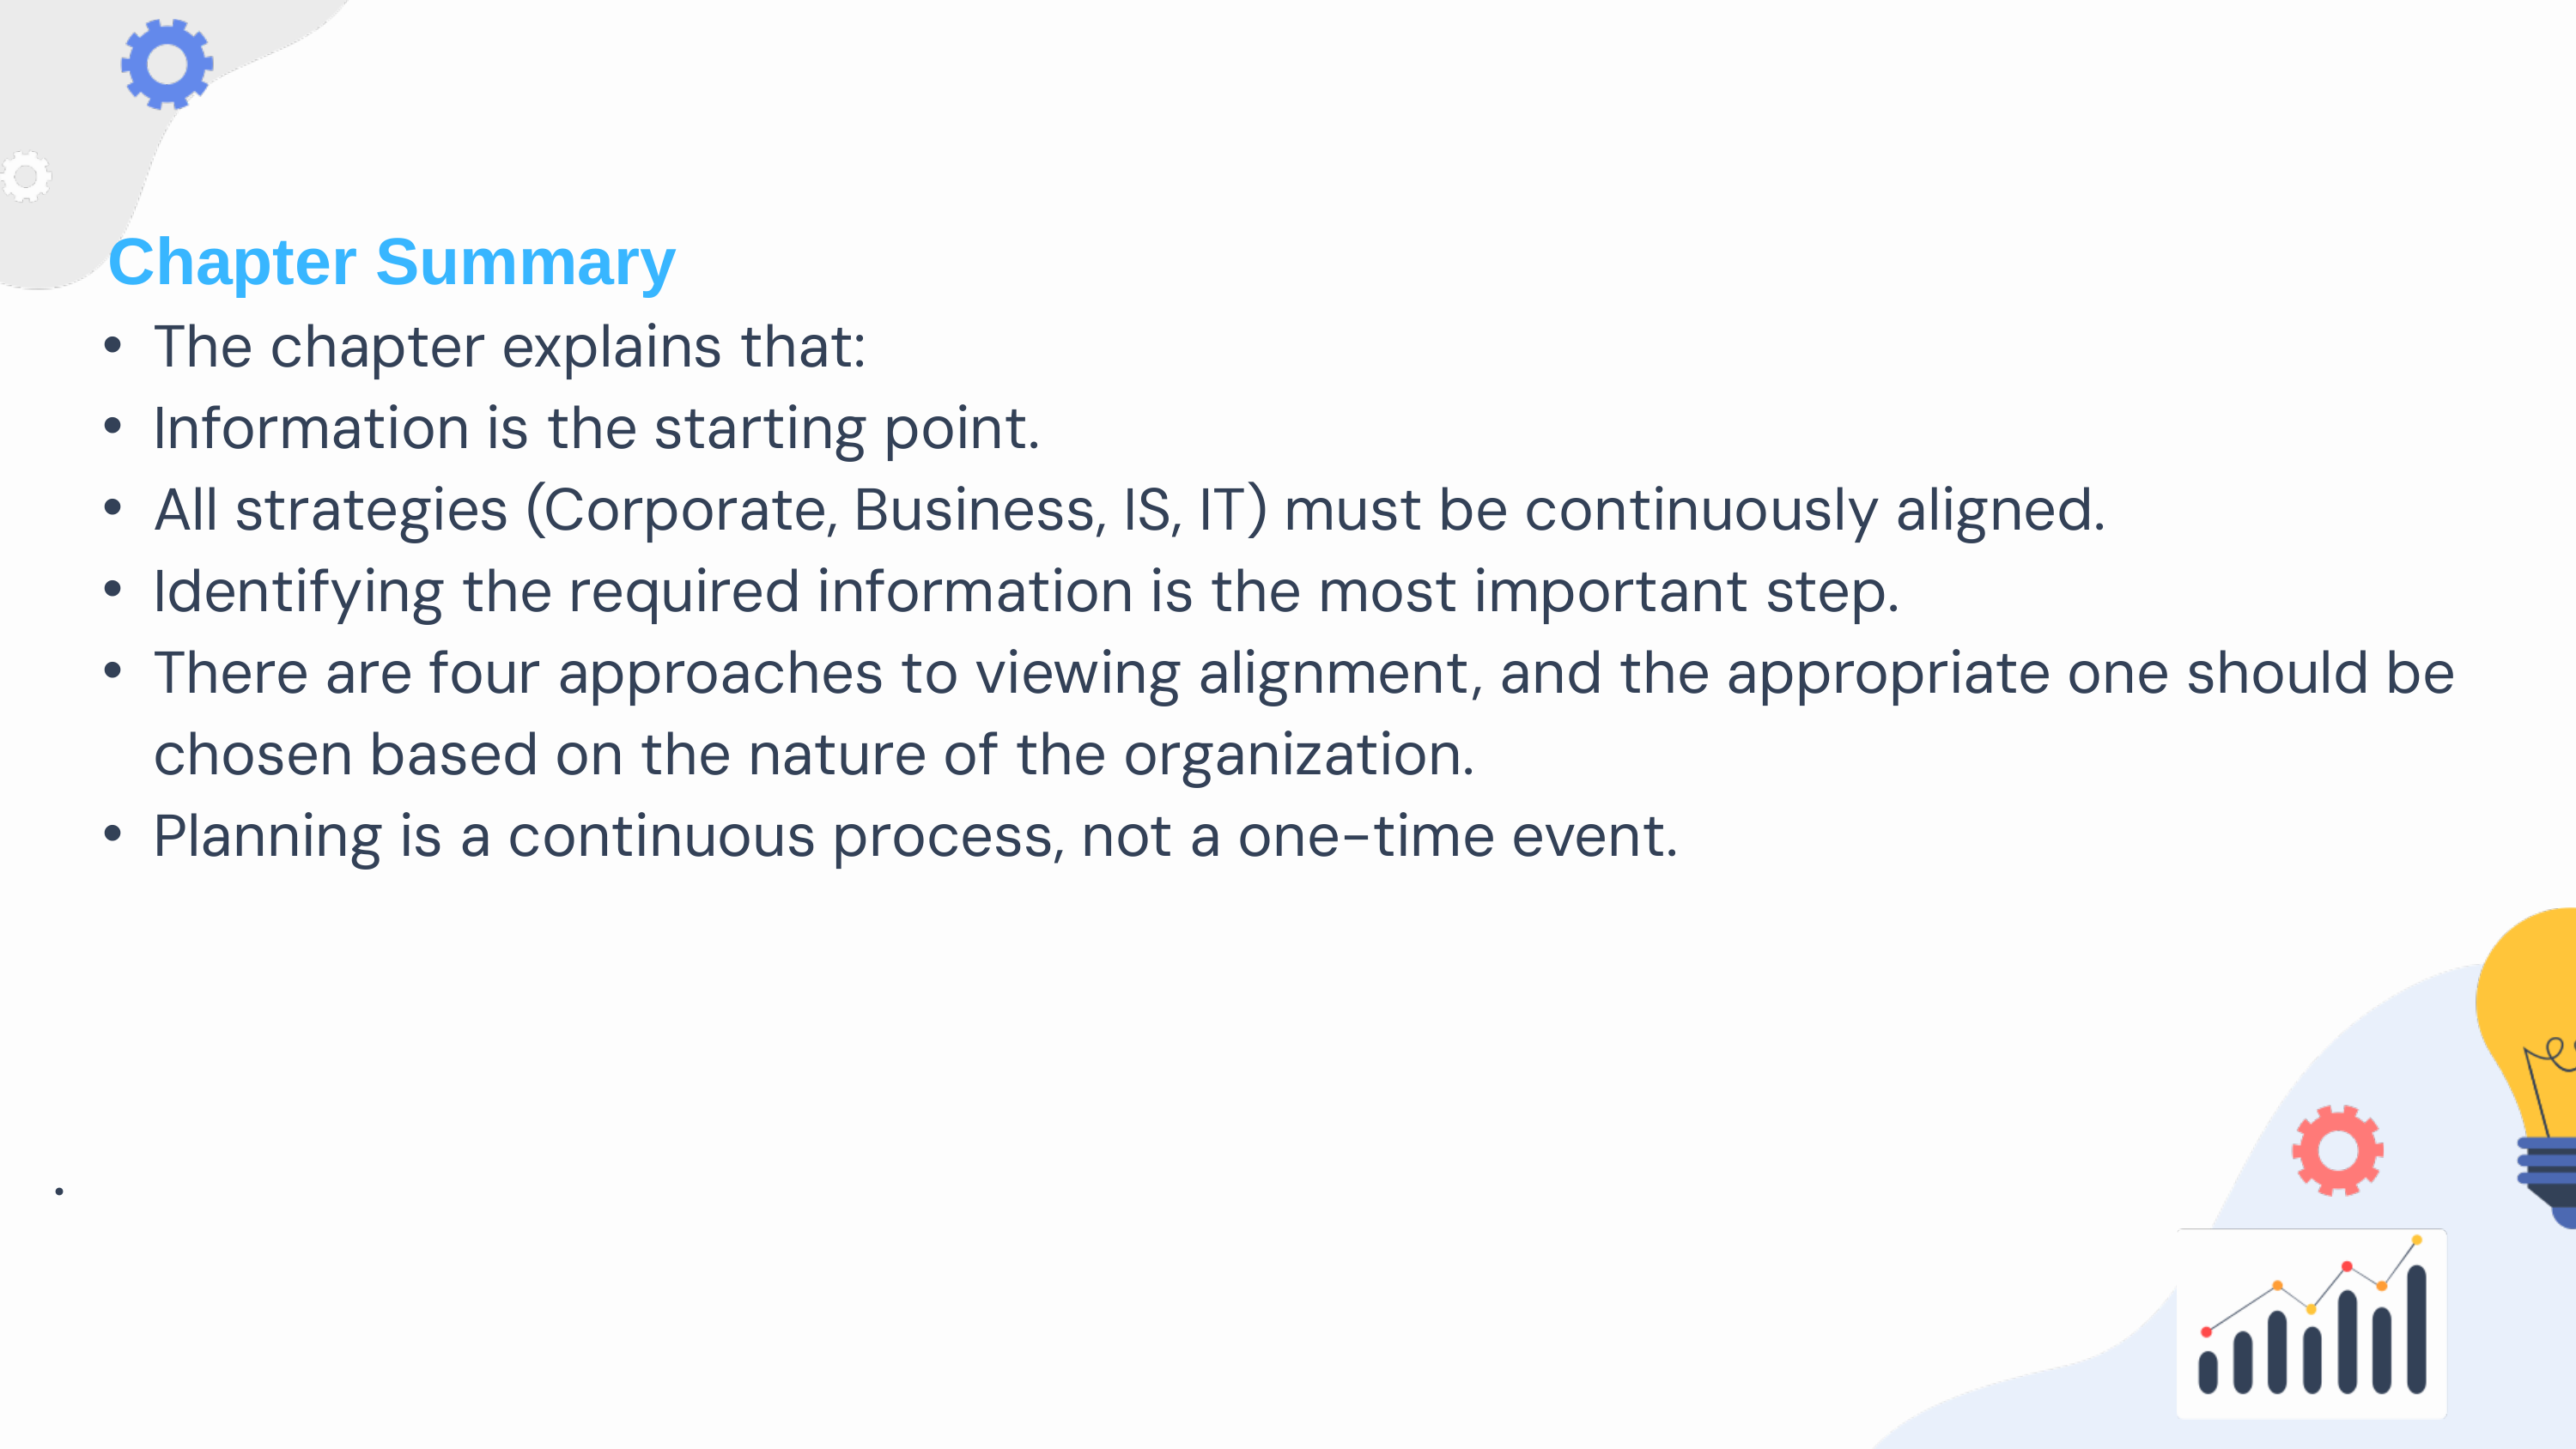

Chapter Summary
The chapter explains that:
Information is the starting point.
All strategies (Corporate, Business, IS, IT) must be continuously aligned.
Identifying the required information is the most important step.
There are four approaches to viewing alignment, and the appropriate one should be chosen based on the nature of the organization.
Planning is a continuous process, not a one-time event.

.